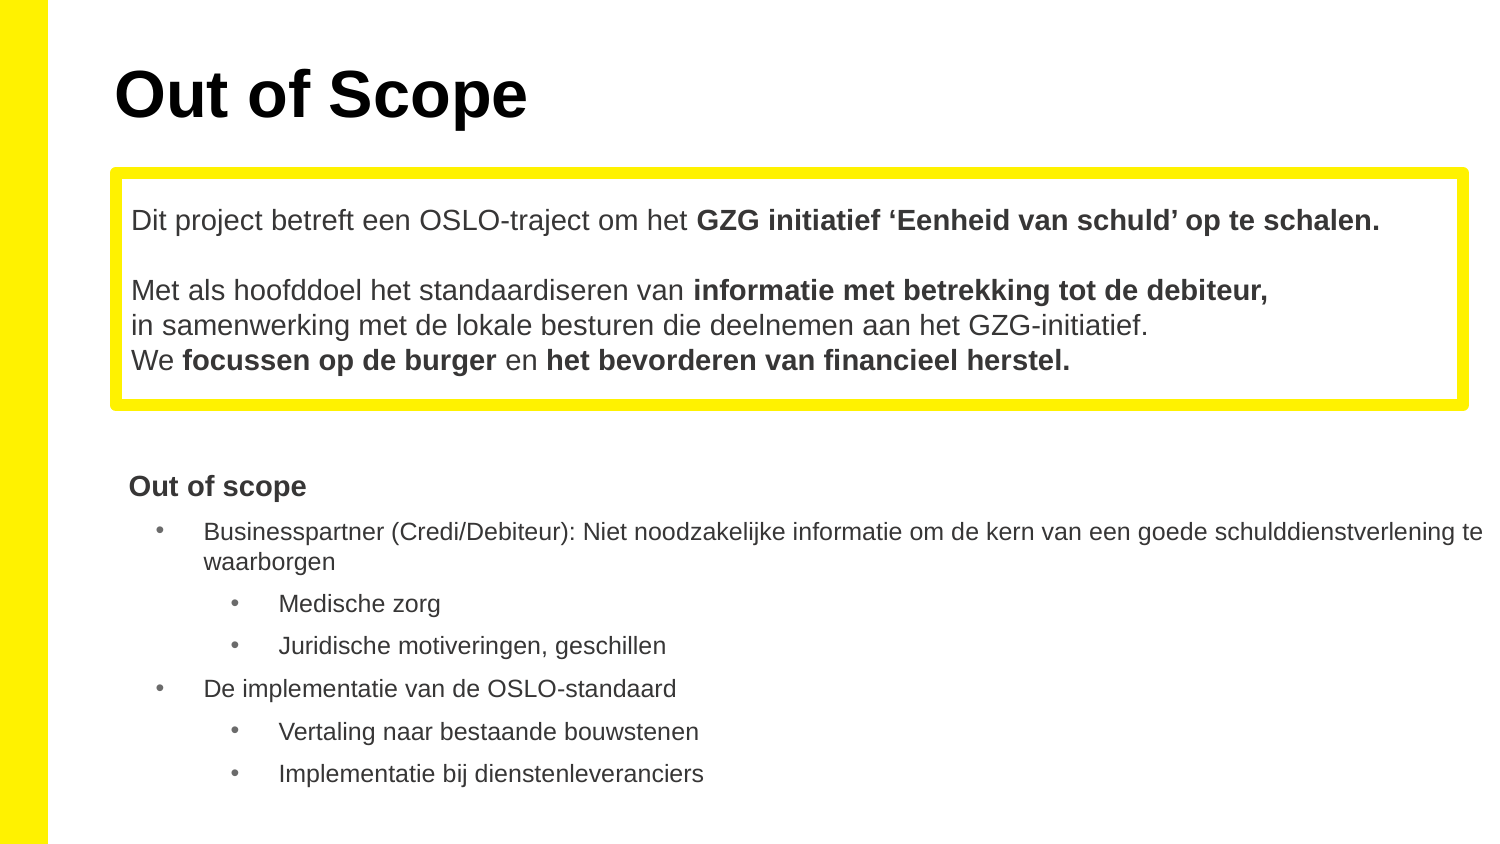

Out of Scope

Out of scope
Businesspartner (Credi/Debiteur): Niet noodzakelijke informatie om de kern van een goede schulddienstverlening te waarborgen
Medische zorg
Juridische motiveringen, geschillen
De implementatie van de OSLO-standaard
Vertaling naar bestaande bouwstenen
Implementatie bij dienstenleveranciers
Dit project betreft een OSLO-traject om het GZG initiatief ‘Eenheid van schuld’ op te schalen.

Met als hoofddoel het standaardiseren van informatie met betrekking tot de debiteur, in samenwerking met de lokale besturen die deelnemen aan het GZG-initiatief.
We focussen op de burger en het bevorderen van financieel herstel.